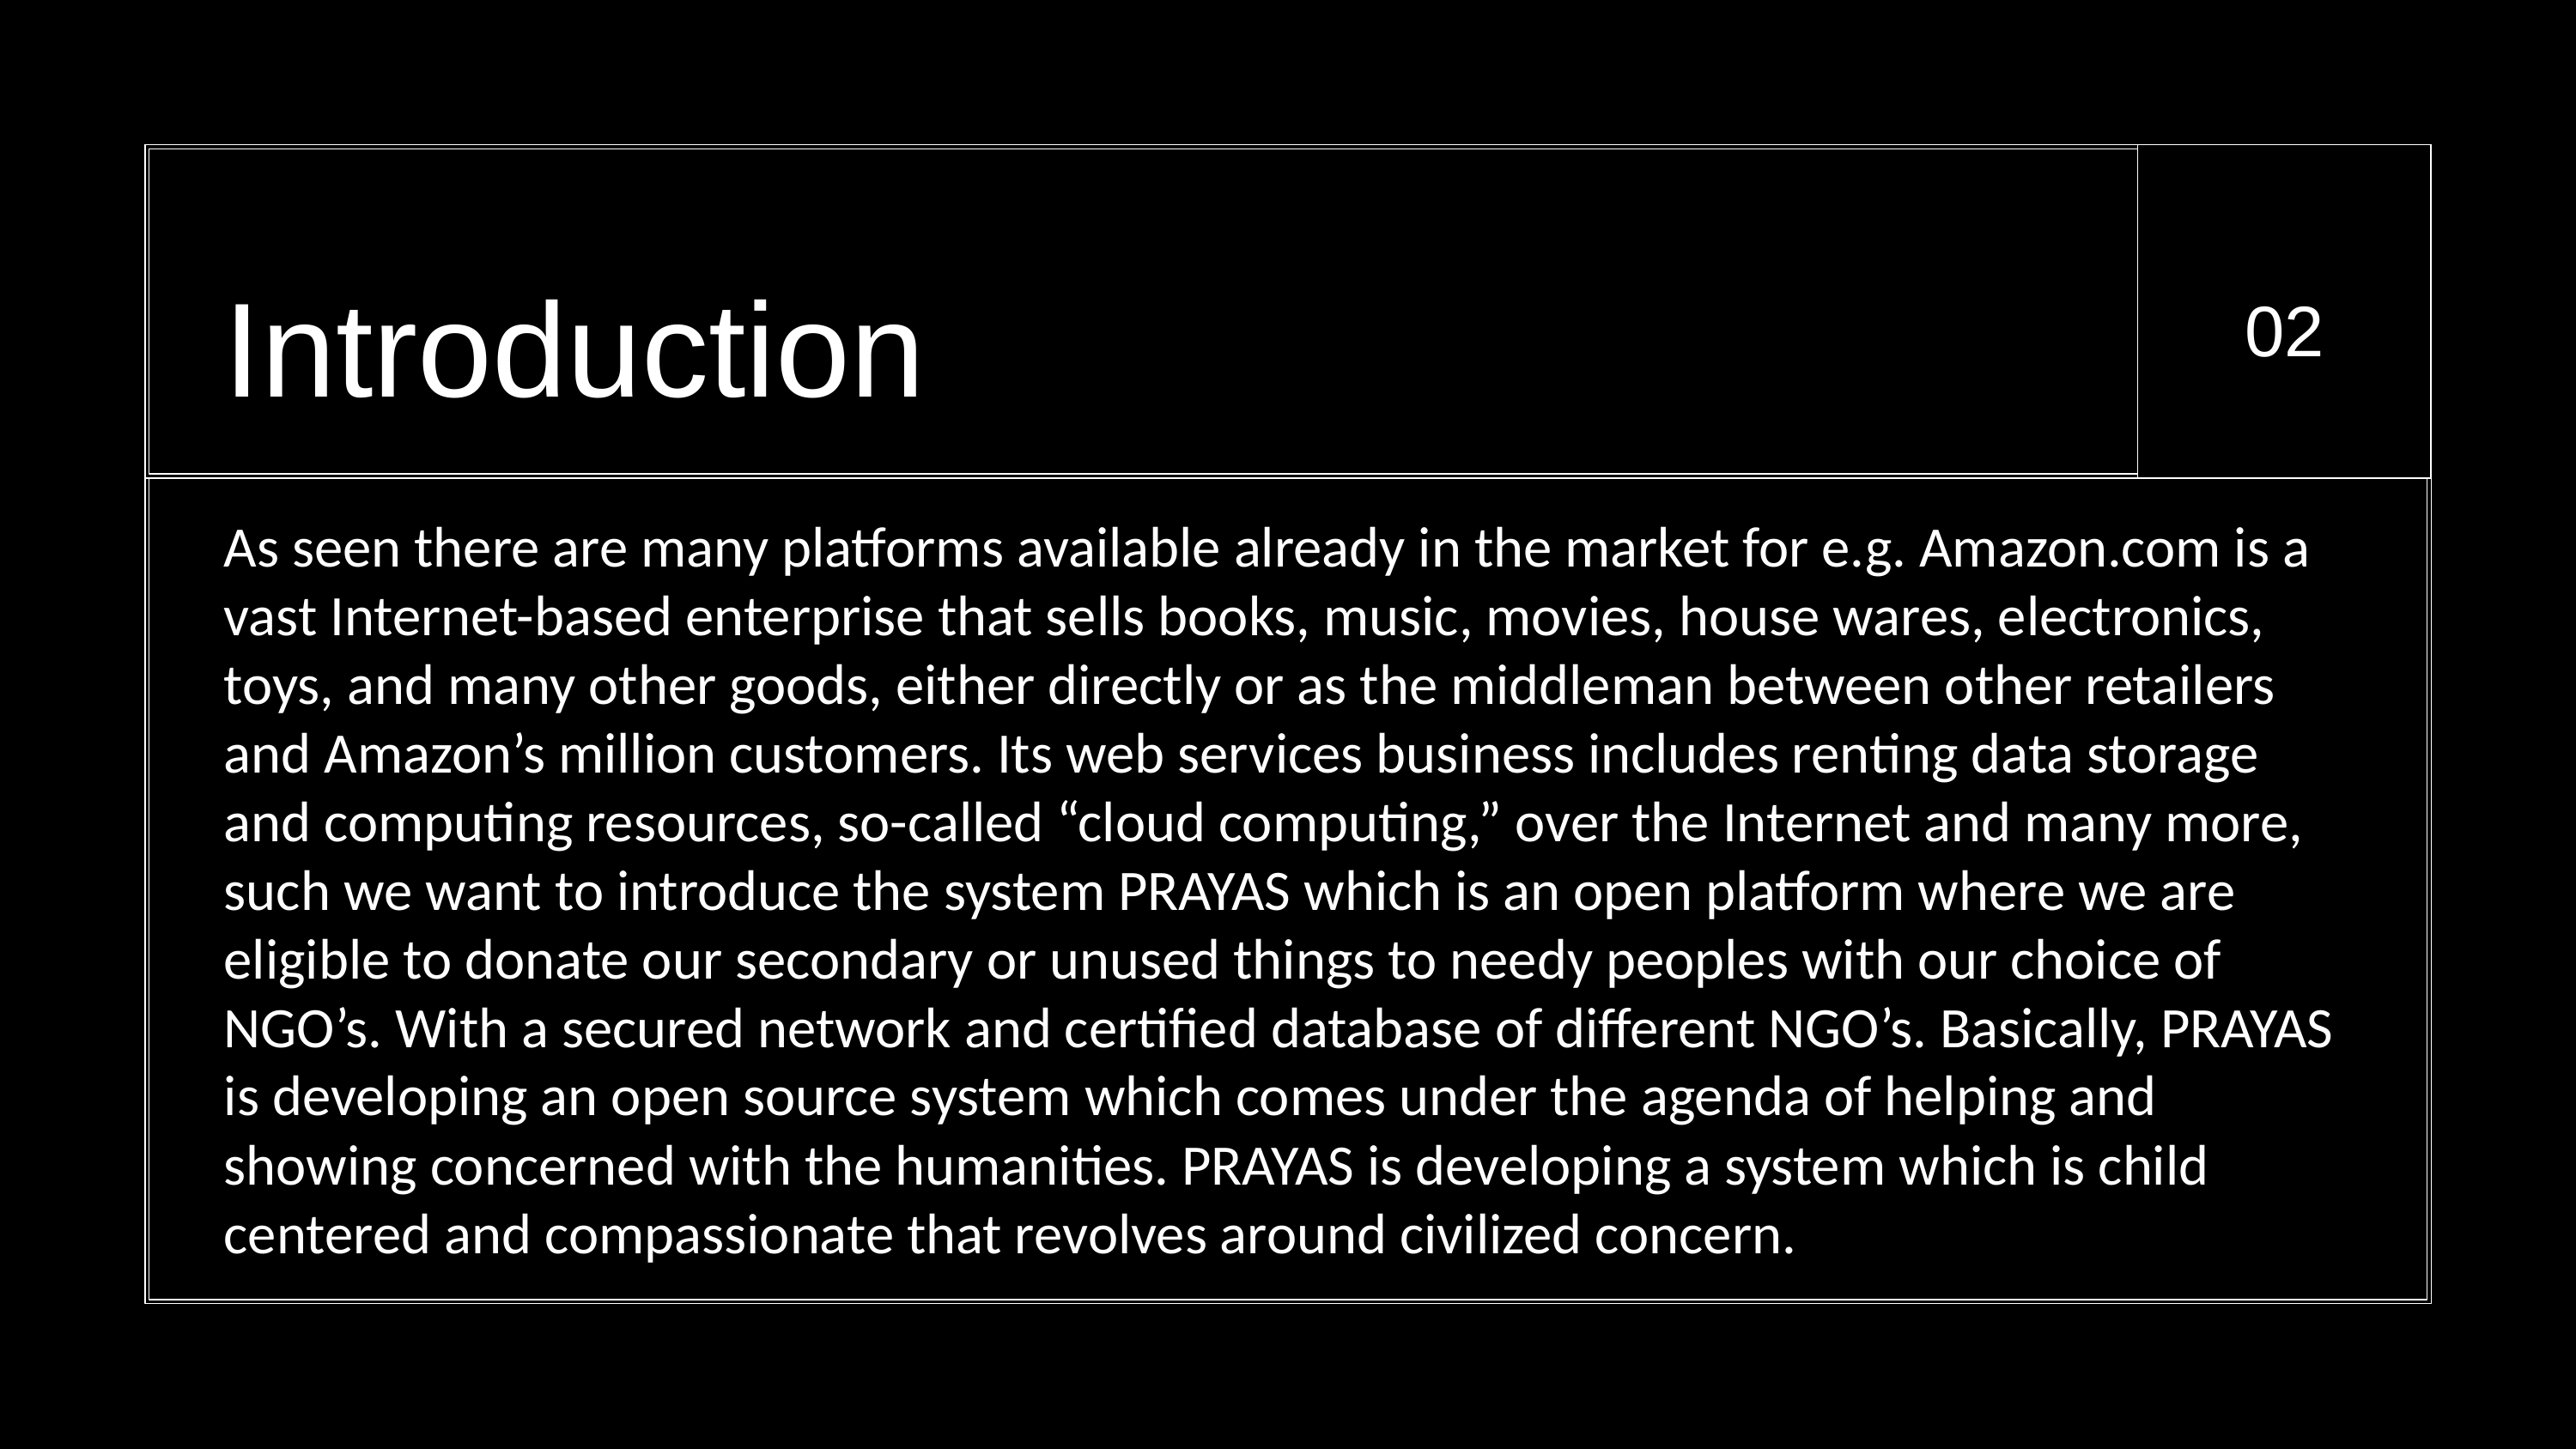

Introduction
02
As seen there are many platforms available already in the market for e.g. Amazon.com is a vast Internet-based enterprise that sells books, music, movies, house wares, electronics, toys, and many other goods, either directly or as the middleman between other retailers and Amazon’s million customers. Its web services business includes renting data storage and computing resources, so-called “cloud computing,” over the Internet and many more,​such we want to introduce the system PRAYAS which is an open platform where we are eligible to donate our secondary or unused things to needy peoples with our choice of NGO’s. With a secured network and certified database of different NGO’s. Basically, PRAYAS is developing an open source system which comes under the agenda of helping and showing concerned with the humanities. PRAYAS is developing a system which is child centered and compassionate that revolves around civilized concern.